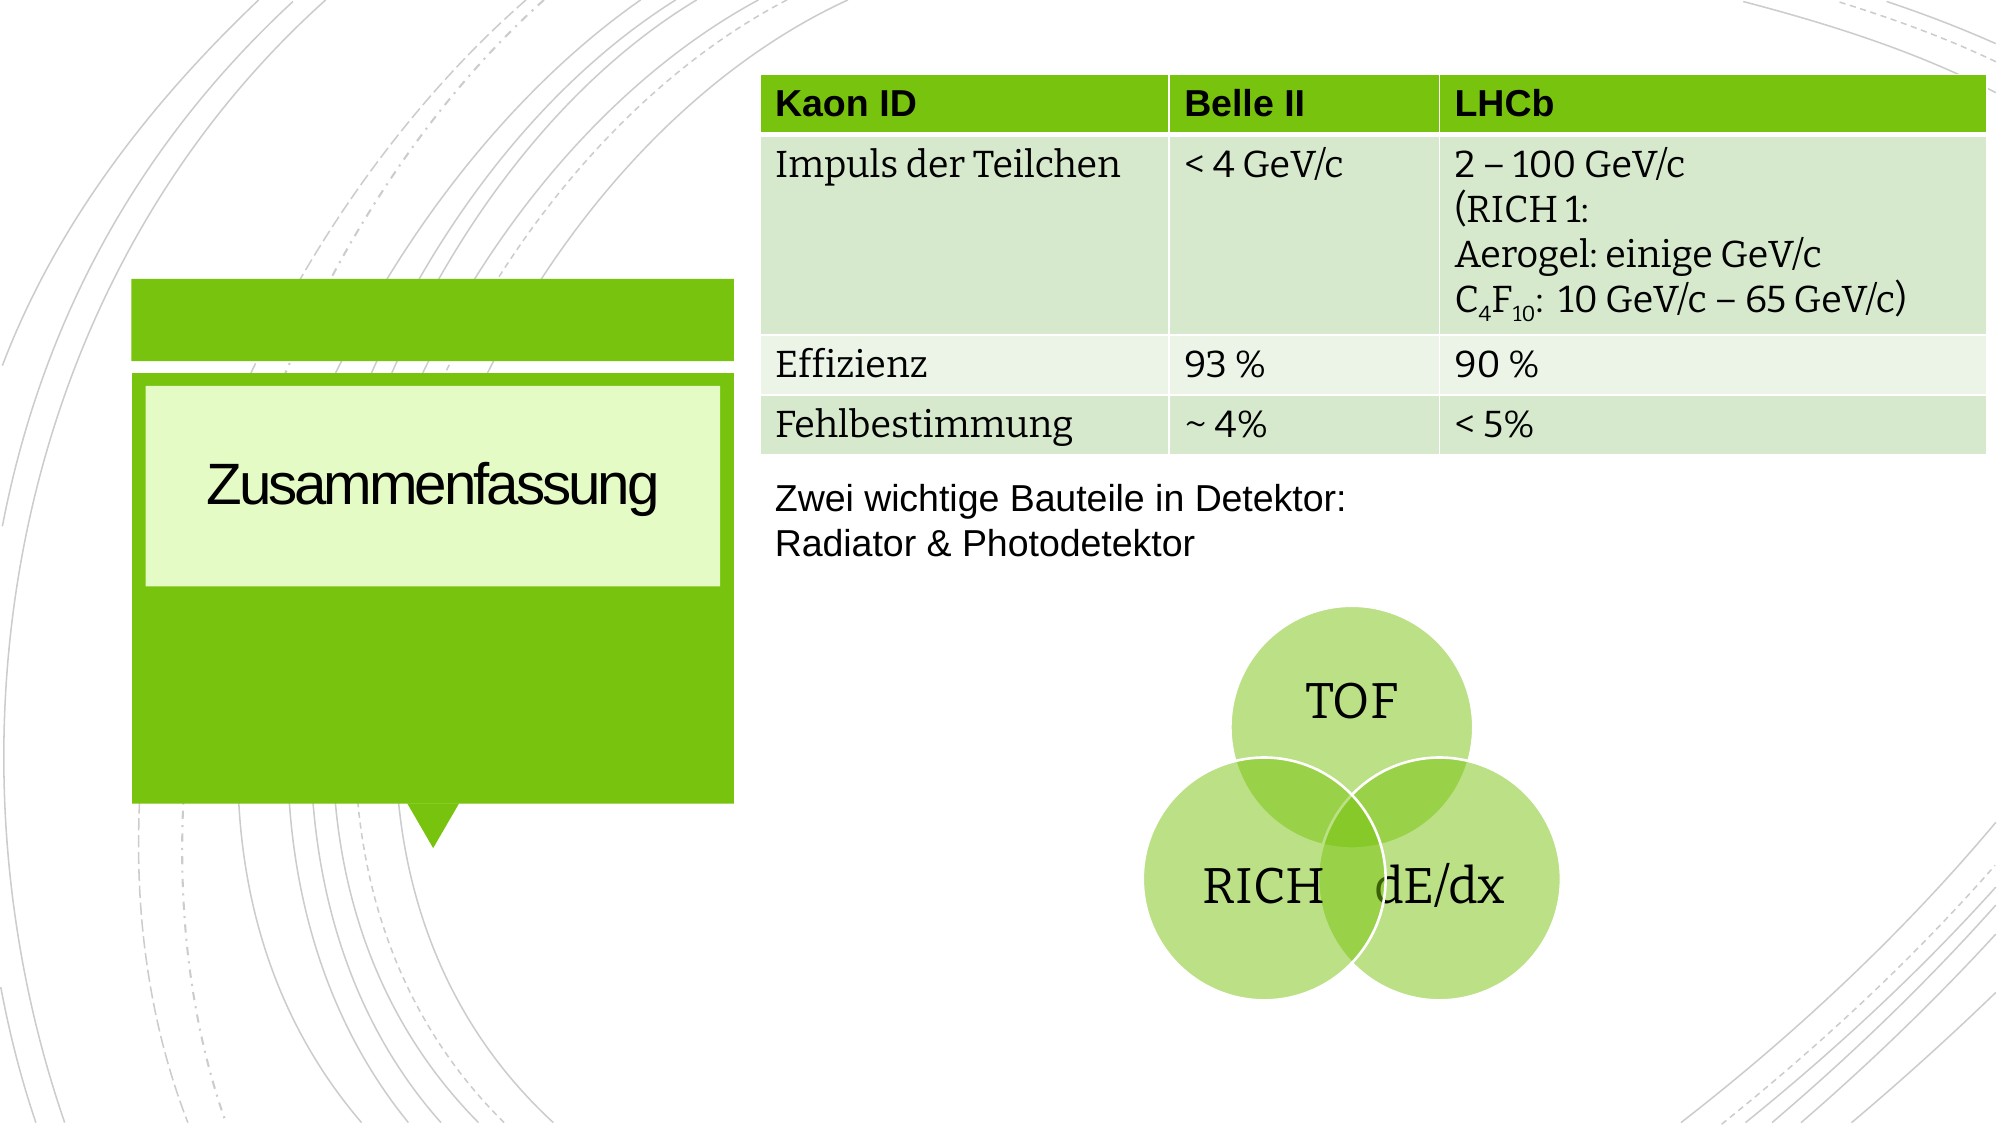

| Kaon ID | Belle II | LHCb |
| --- | --- | --- |
| Impuls der Teilchen | < 4 GeV/c | 2 – 100 GeV/c (RICH 1: Aerogel: einige GeV/c C4F10: 10 GeV/c – 65 GeV/c) |
| Effizienz | 93 % | 90 % |
| Fehlbestimmung | ~ 4% | < 5% |
# Zusammenfassung
Zwei wichtige Bauteile in Detektor:
Radiator & Photodetektor

TOF
dE/dx
RICH